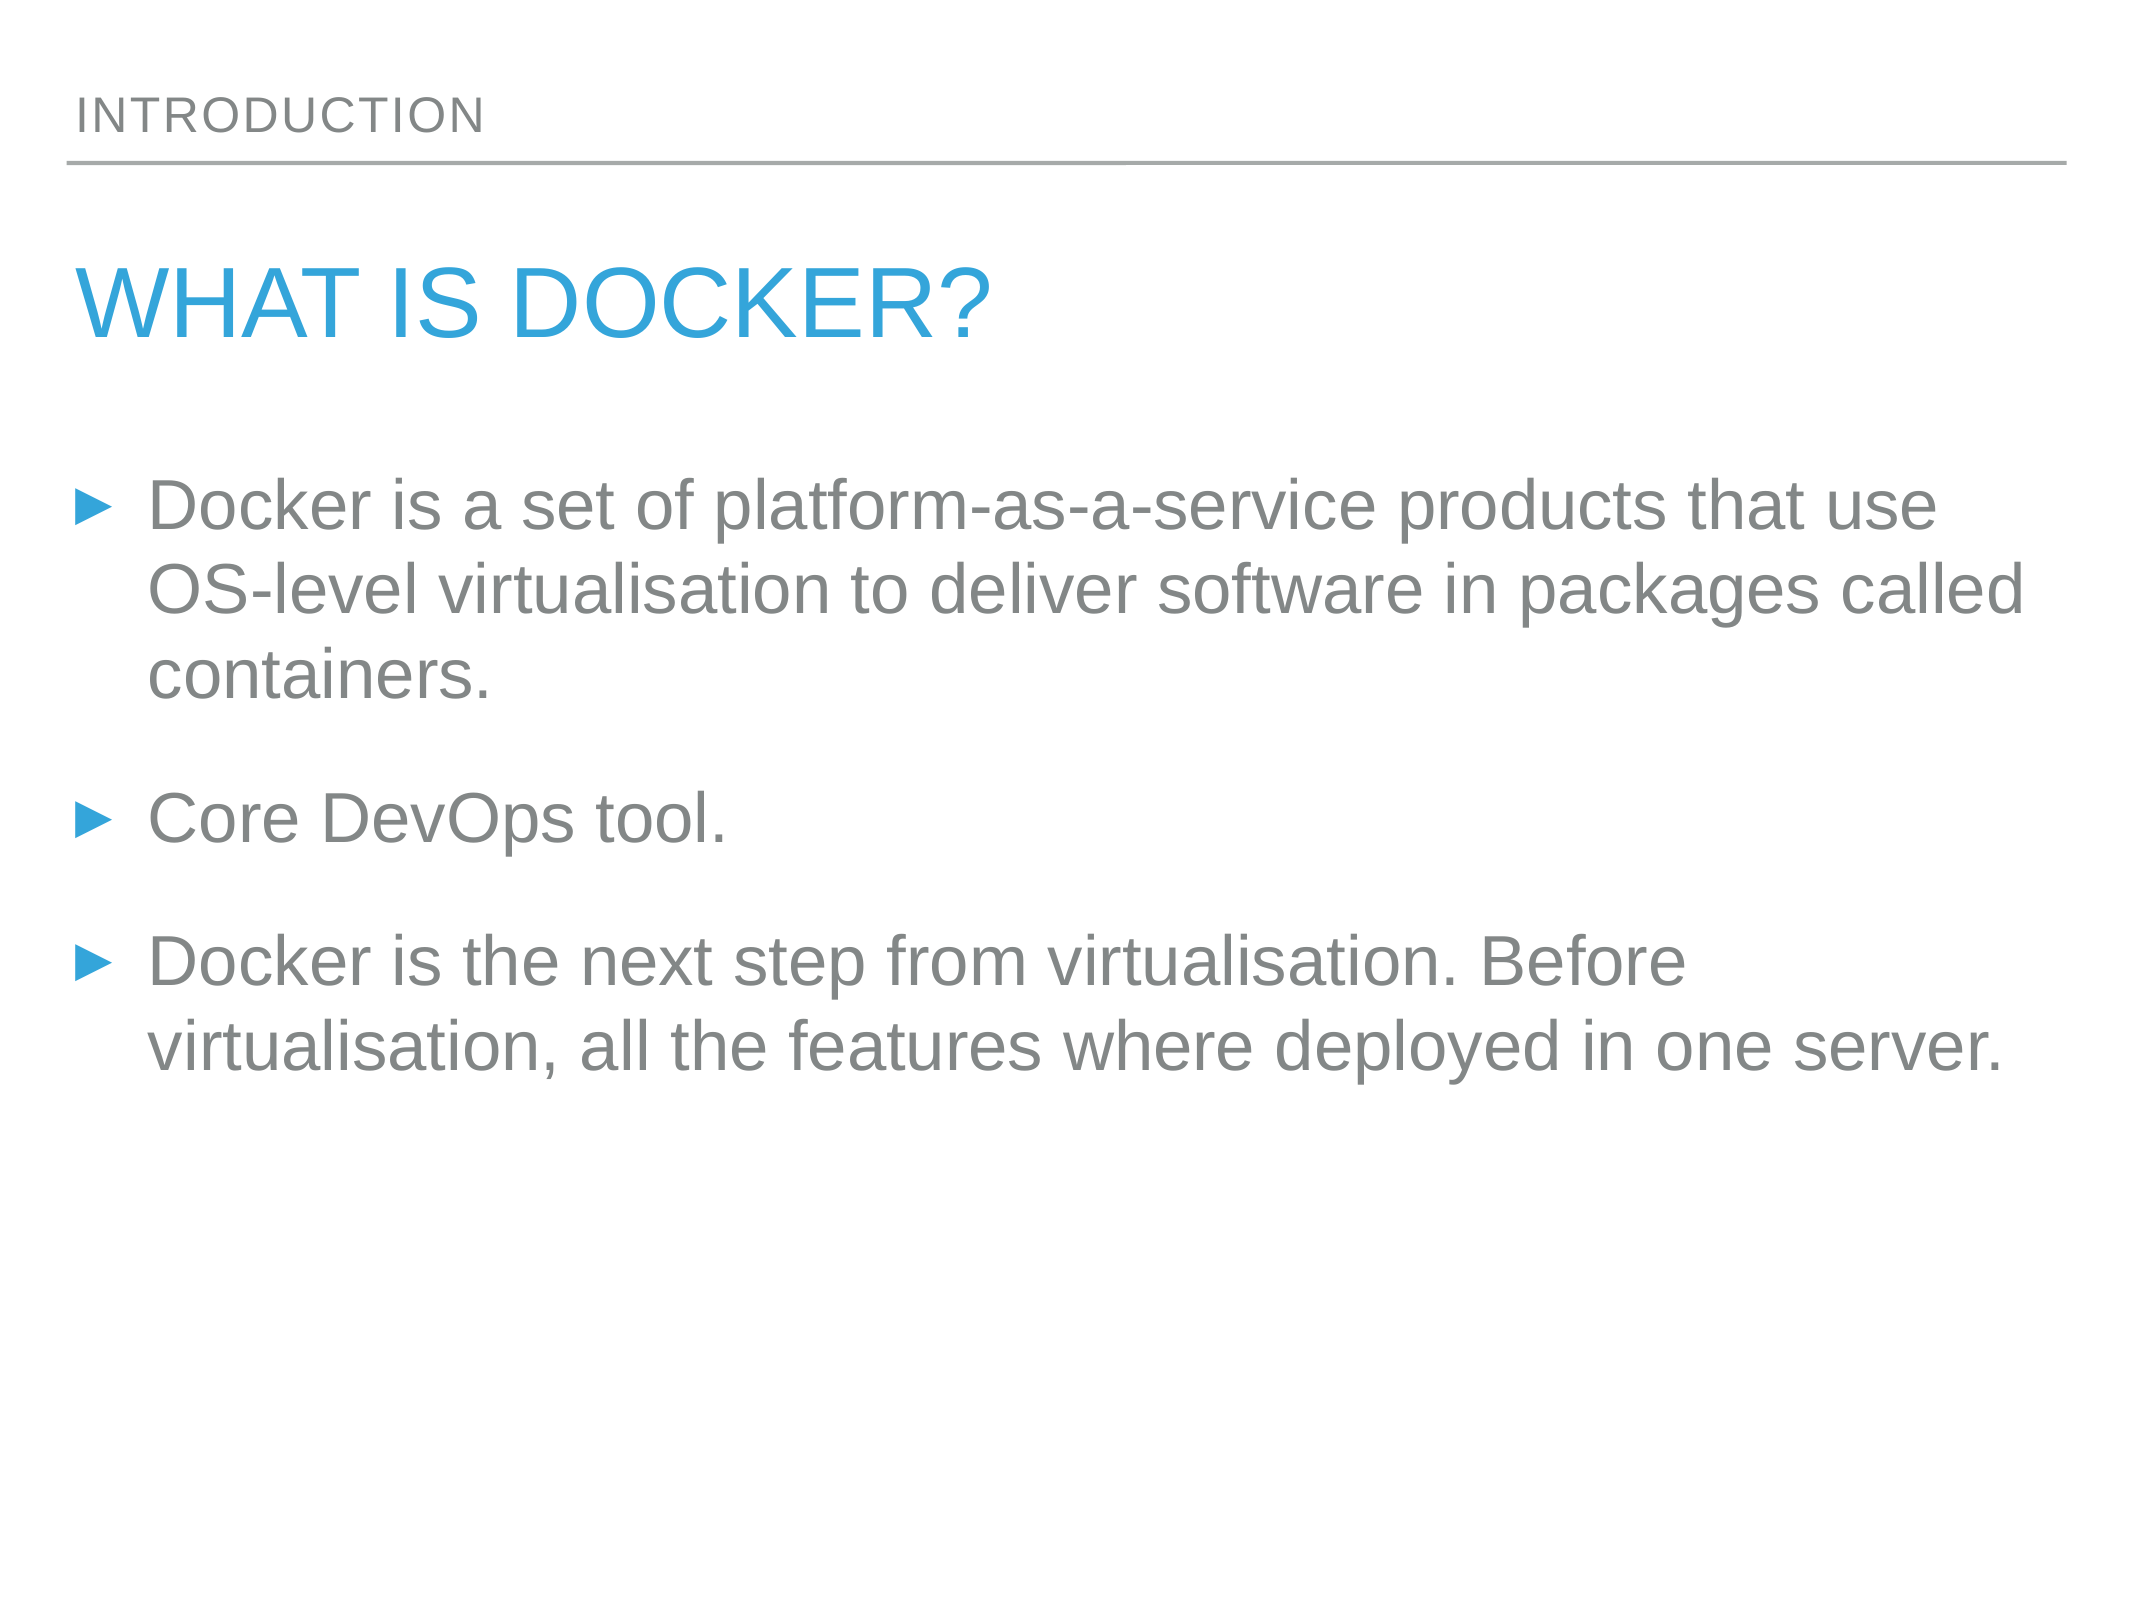

Introduction
# What is Docker?
Docker is a set of platform-as-a-service products that use OS-level virtualisation to deliver software in packages called containers.
Core DevOps tool.
Docker is the next step from virtualisation. Before virtualisation, all the features where deployed in one server.